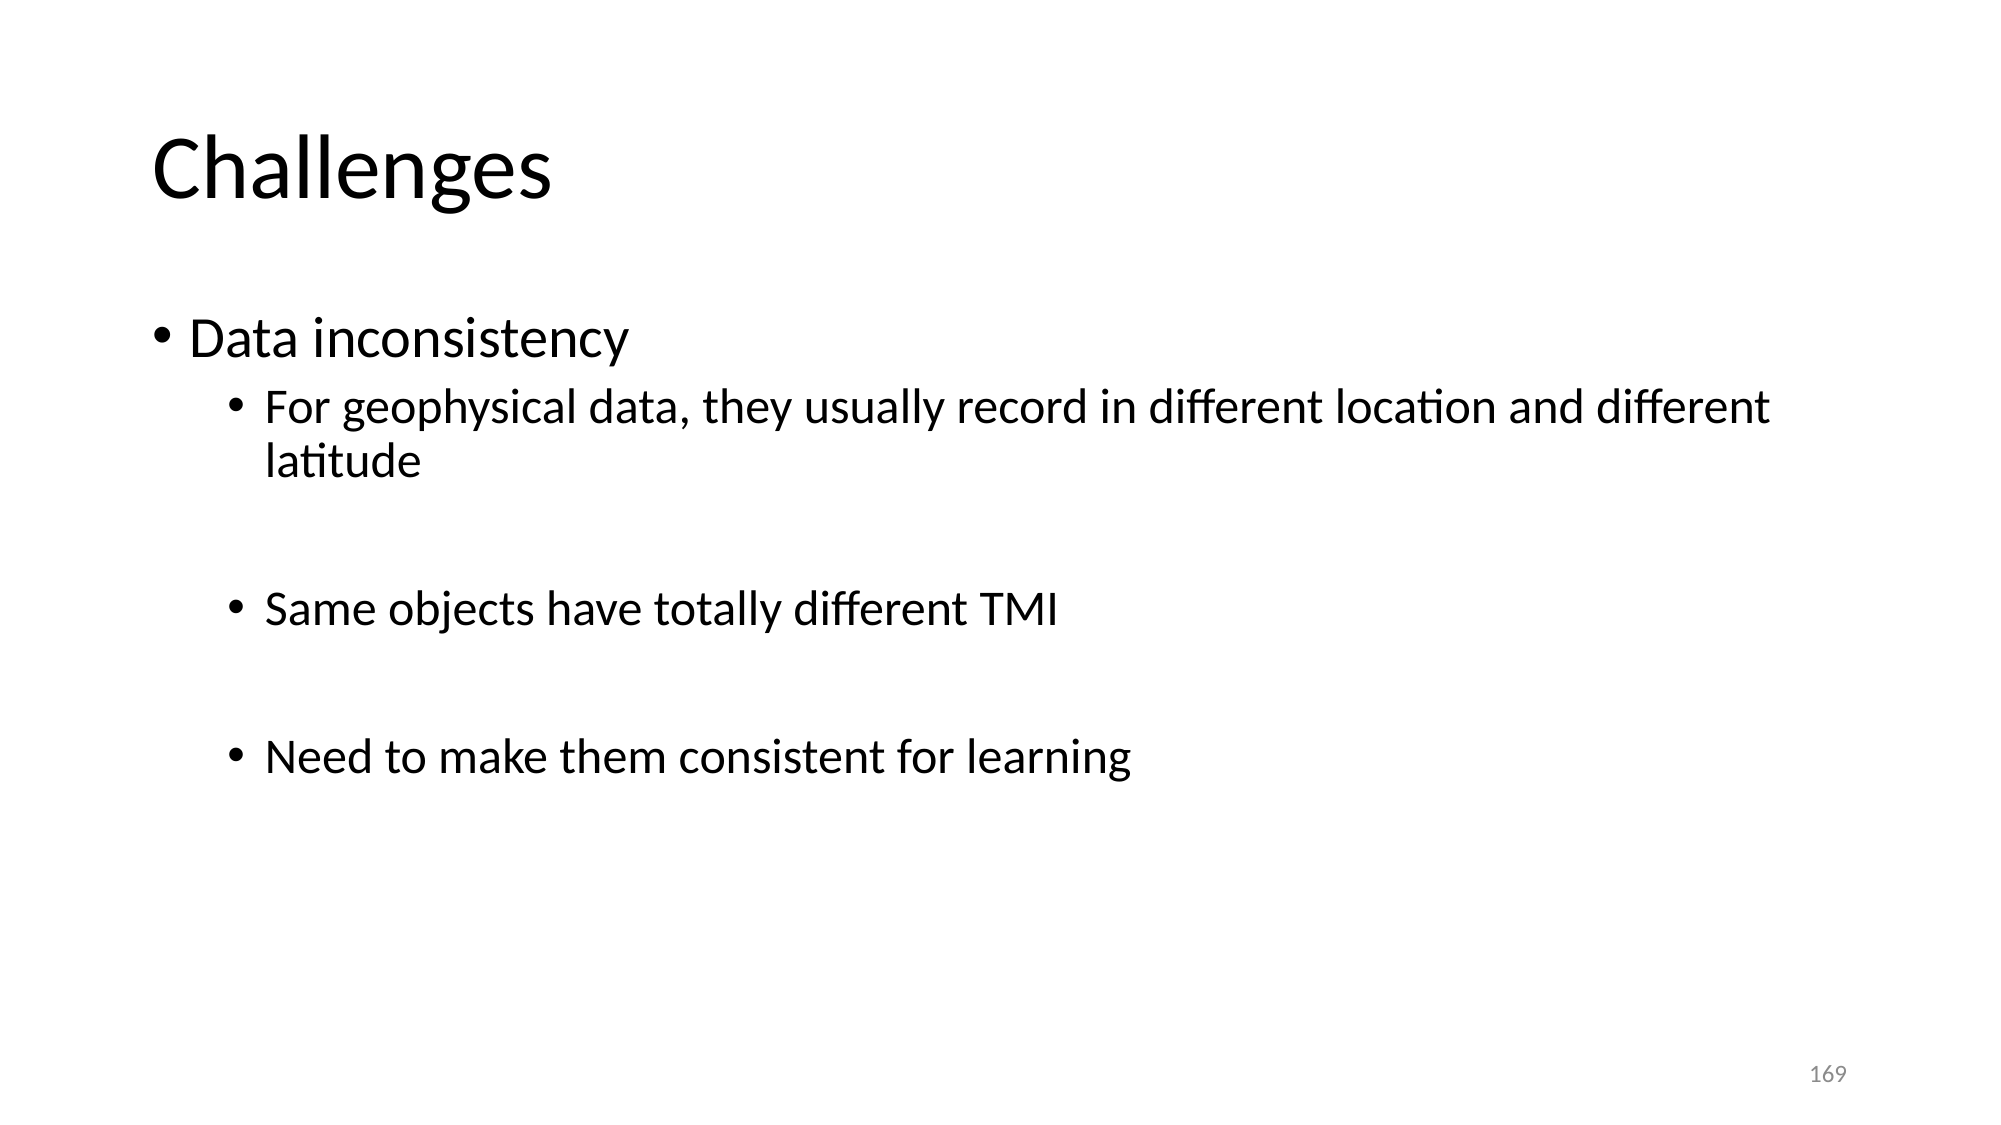

# Challenges
Data inconsistency
For geophysical data, they usually record in different location and different latitude

Same objects have totally different TMI

Need to make them consistent for learning

169